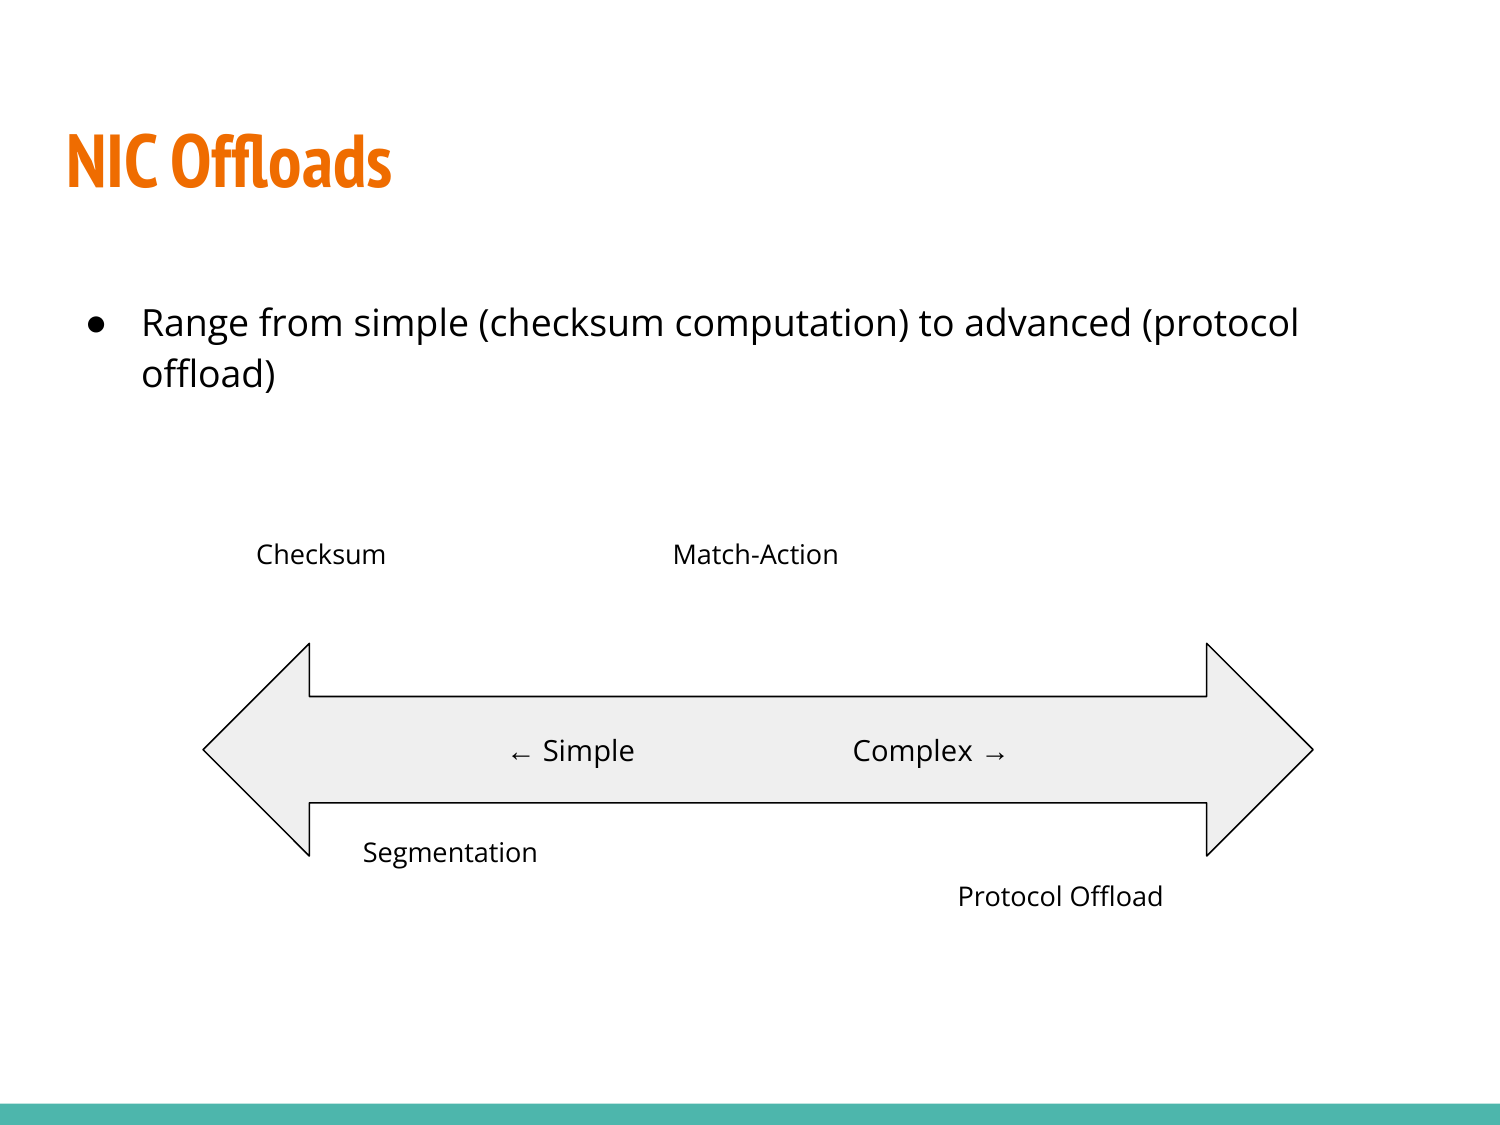

# NIC Offloads
Range from simple (checksum computation) to advanced (protocol offload)

Checksum
Match-Action
← Simple                             Complex →
Segmentation
Protocol Offload